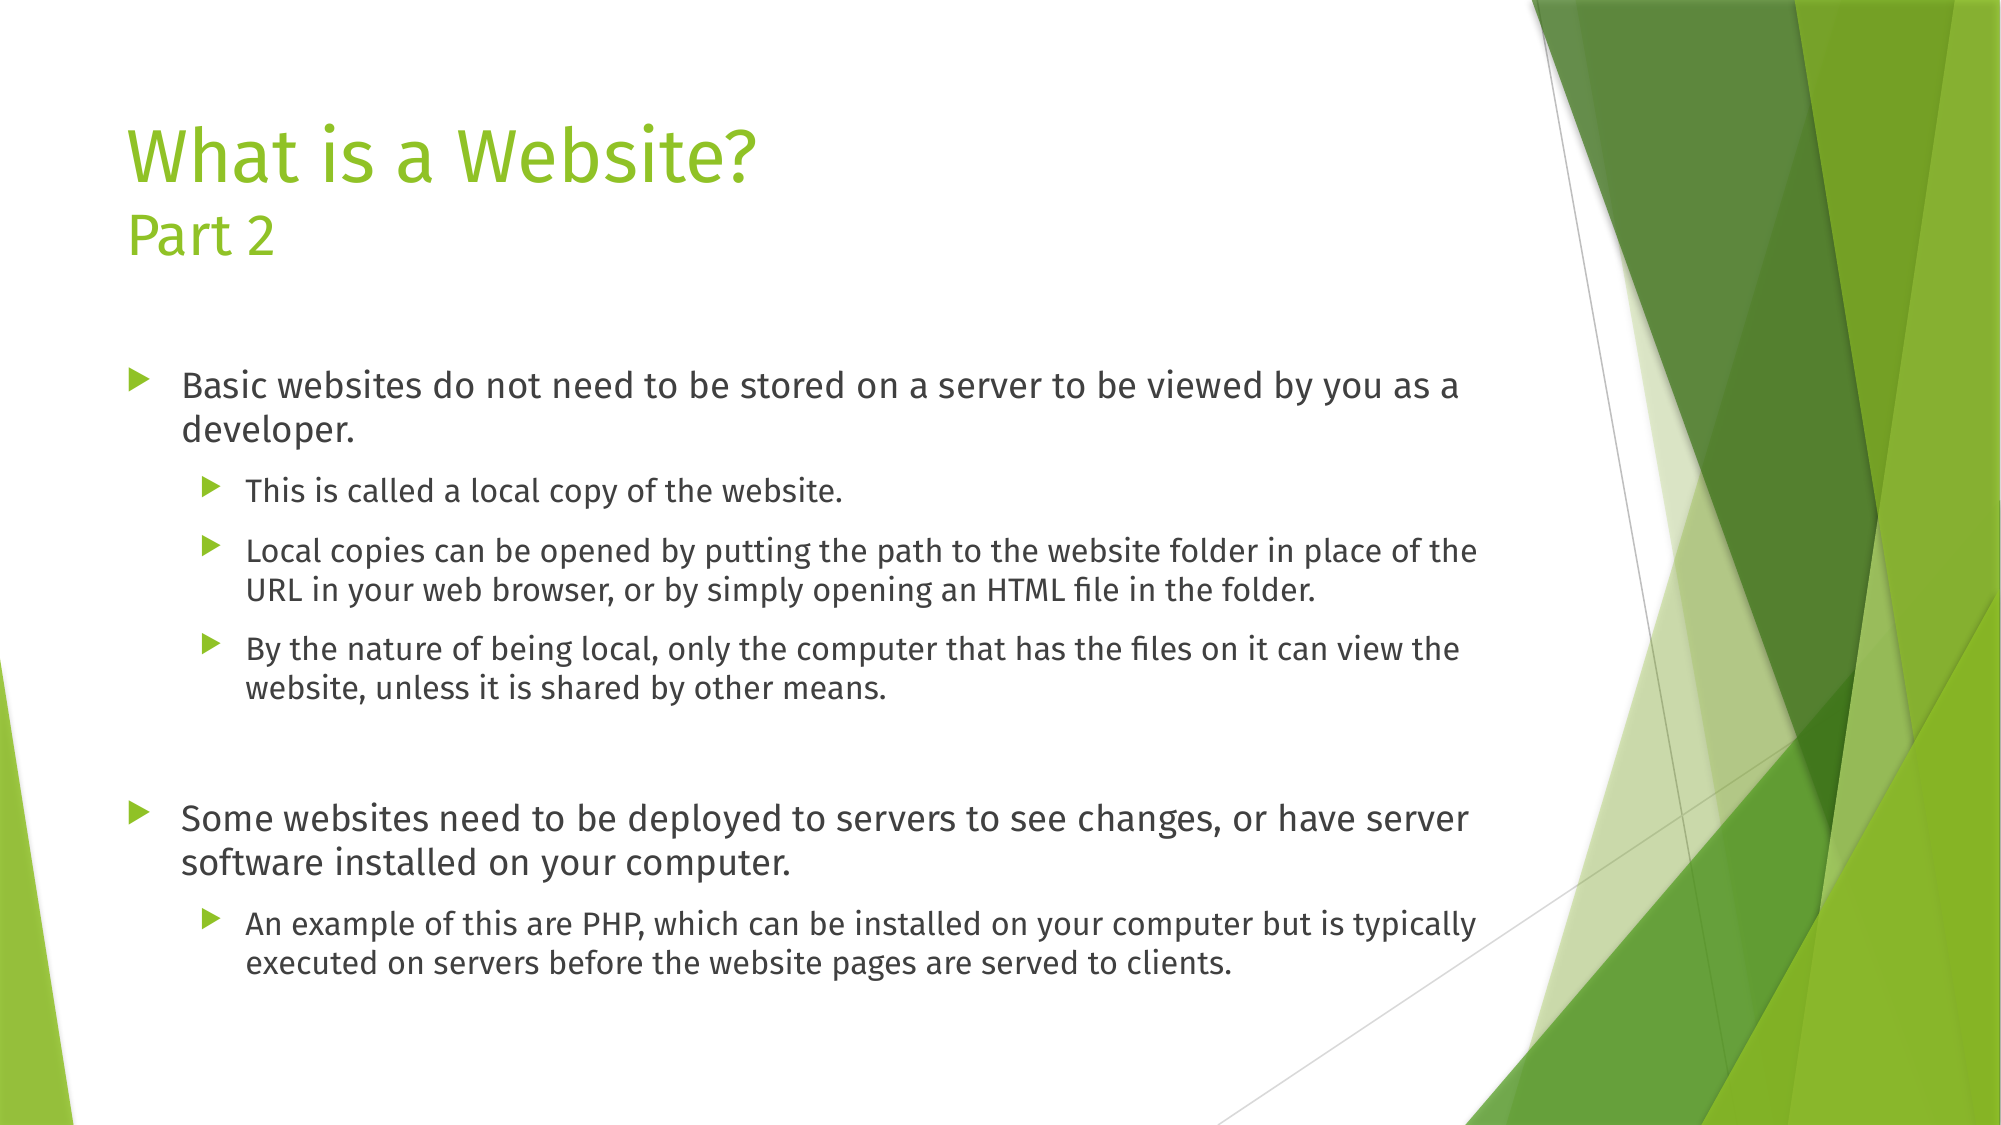

# What is a Website? Part 2
Basic websites do not need to be stored on a server to be viewed by you as a developer.
This is called a local copy of the website.
Local copies can be opened by putting the path to the website folder in place of the URL in your web browser, or by simply opening an HTML file in the folder.
By the nature of being local, only the computer that has the files on it can view the website, unless it is shared by other means.

Some websites need to be deployed to servers to see changes, or have server software installed on your computer.
An example of this are PHP, which can be installed on your computer but is typically executed on servers before the website pages are served to clients.